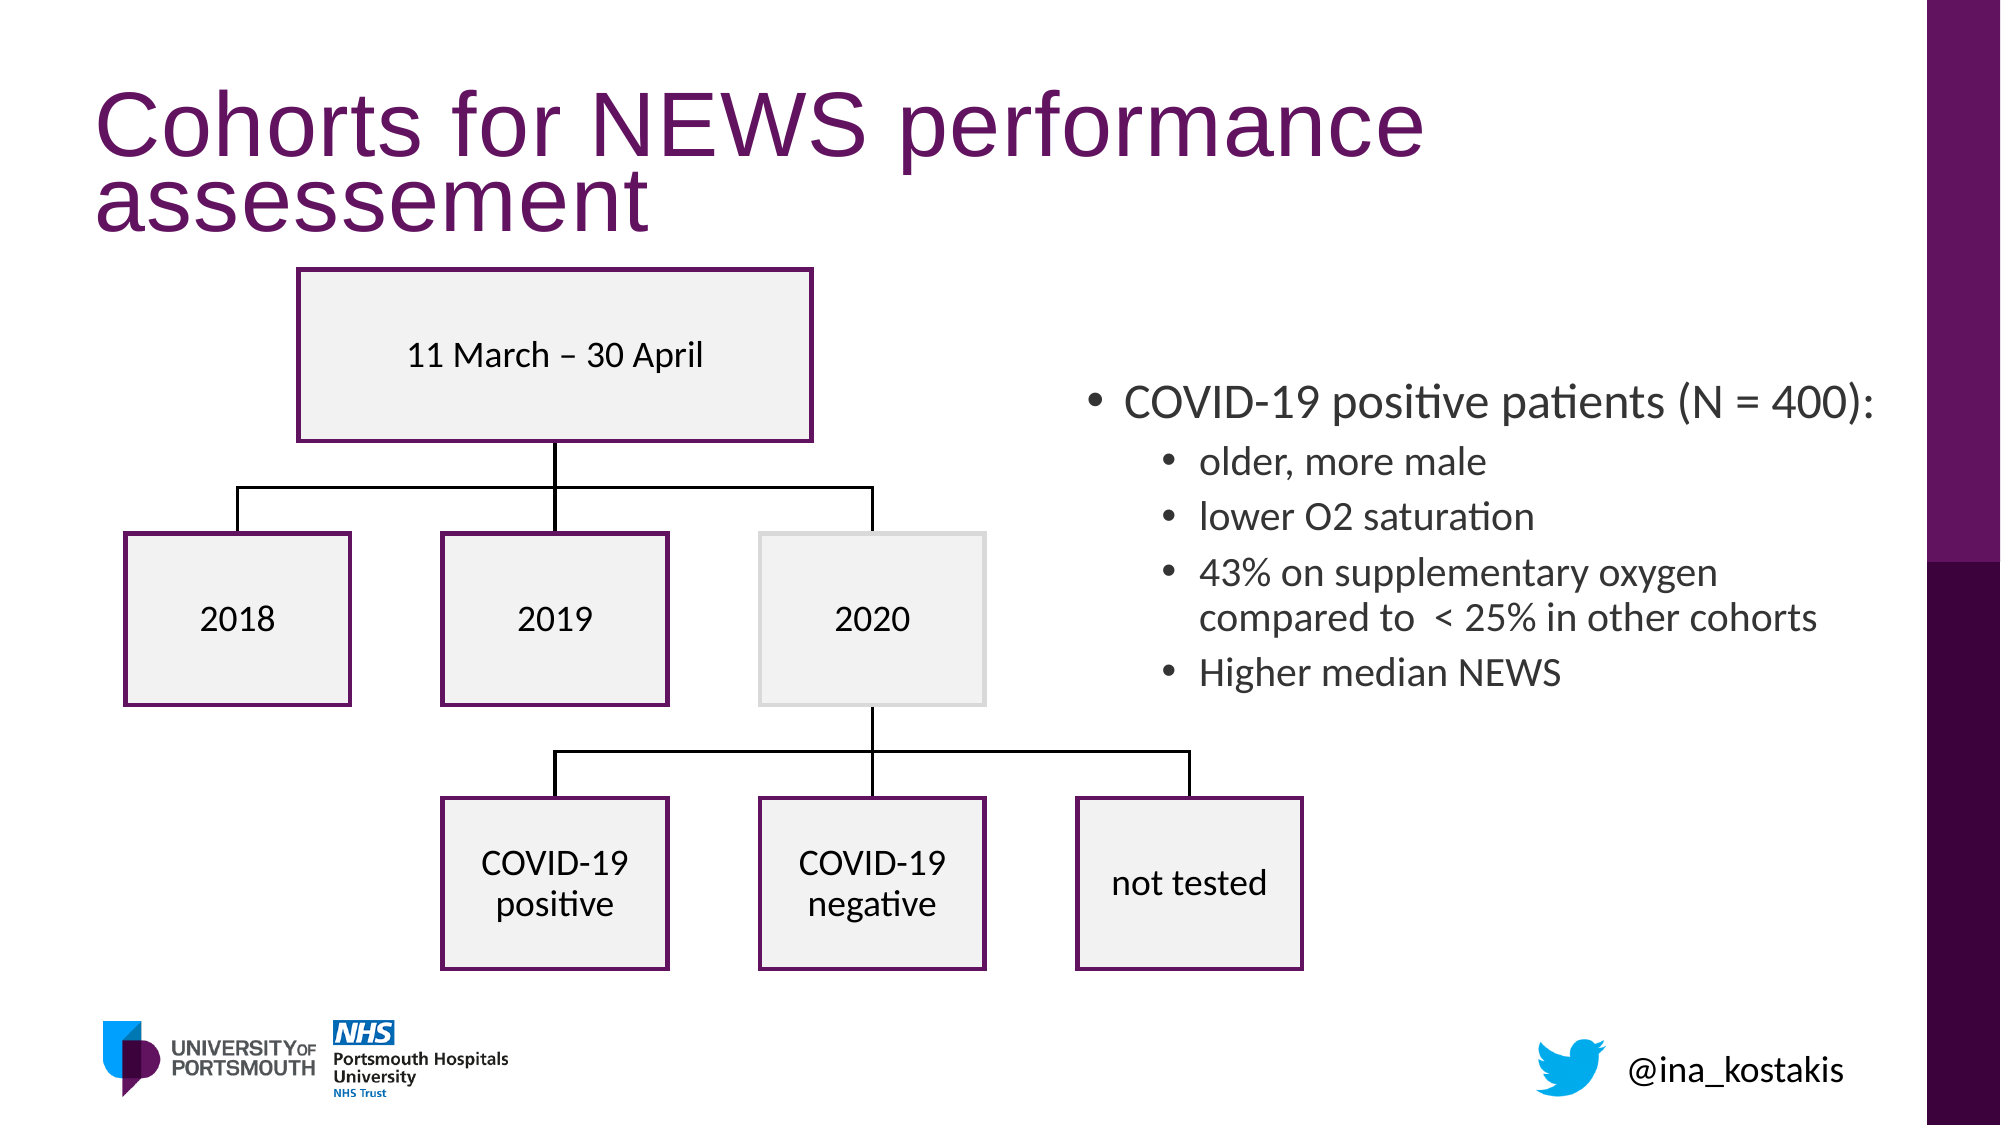

# Cohorts for NEWS performance assessement
11 March – 30 April
2018
2019
2020
COVID-19 positive
COVID-19 negative
not tested
COVID-19 positive patients (N = 400):
older, more male
lower O2 saturation
43% on supplementary oxygen compared to  < 25% in other cohorts
Higher median NEWS